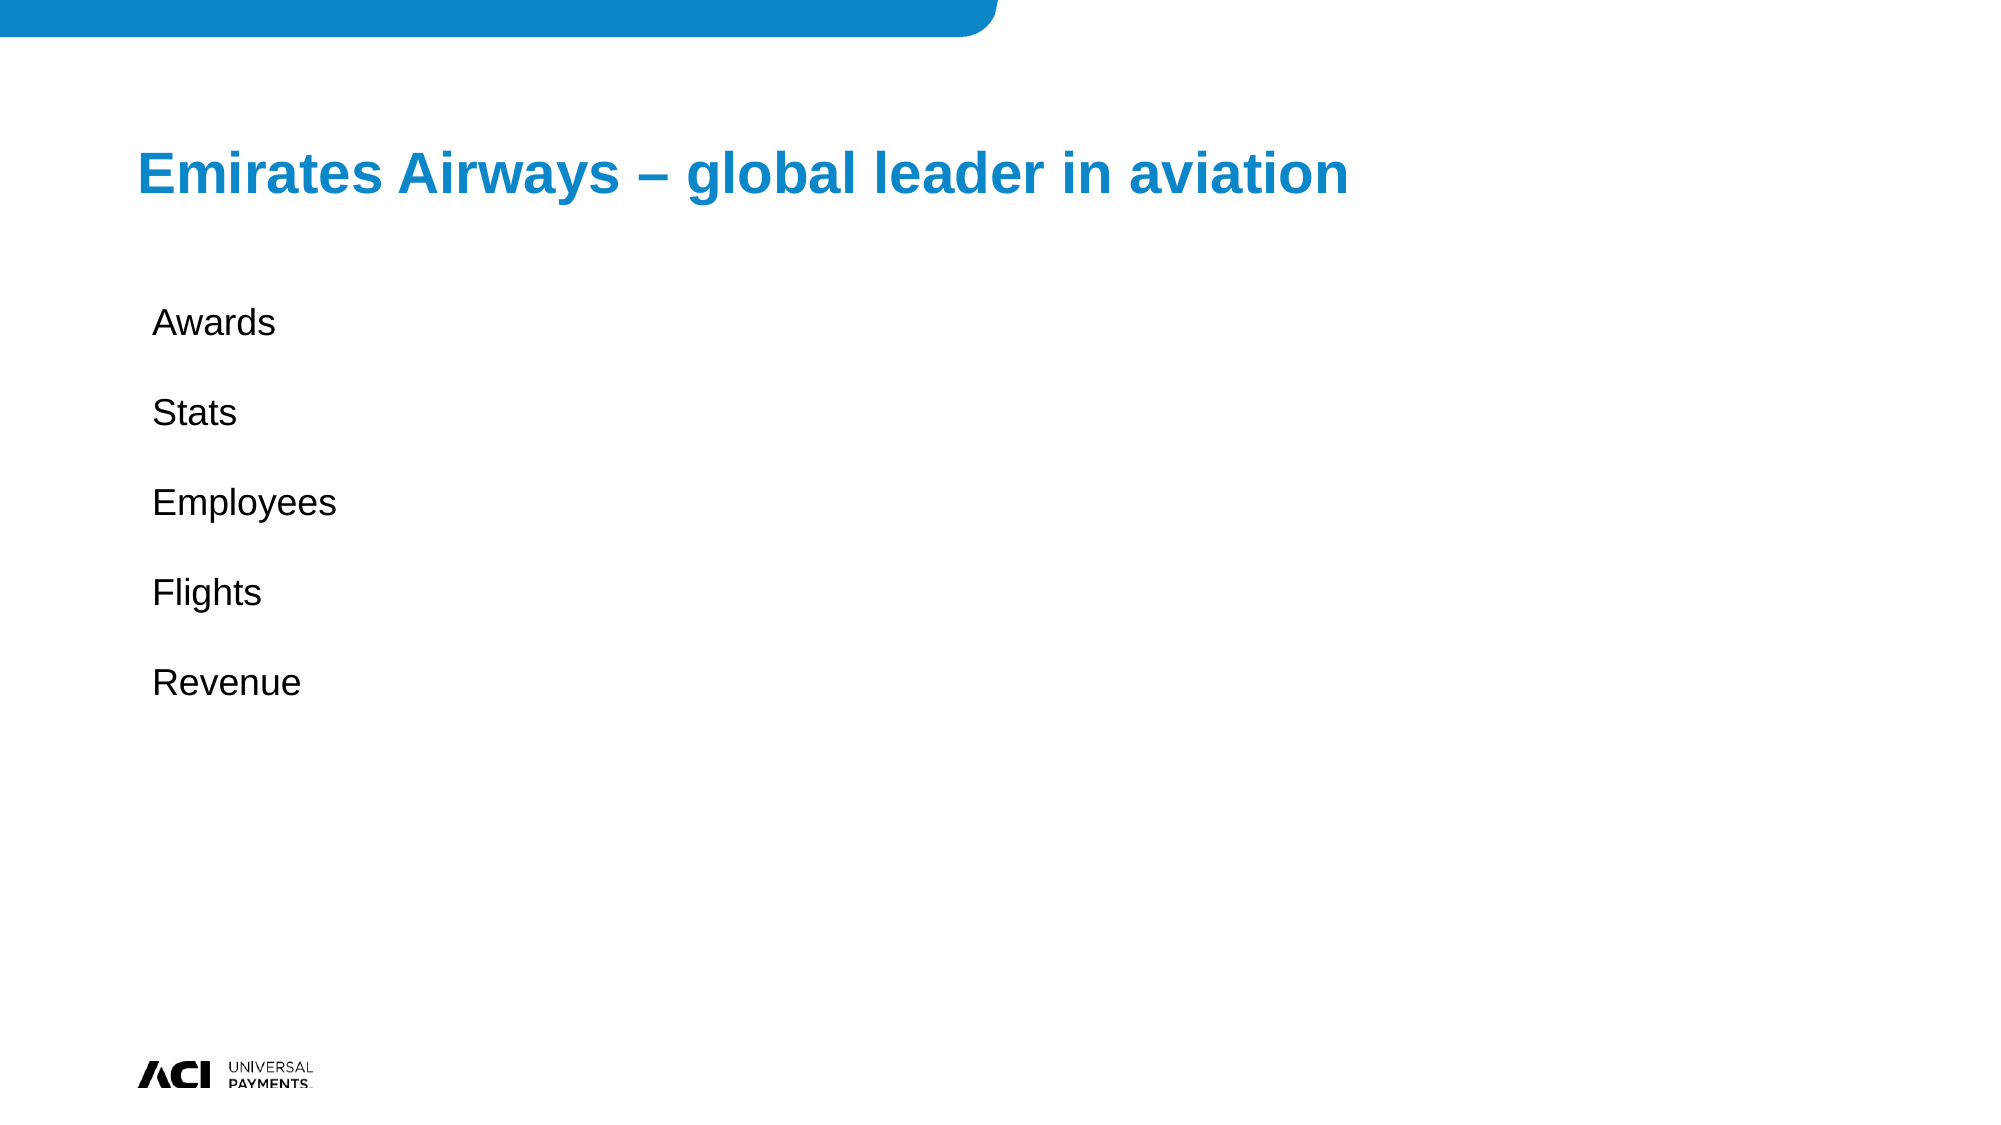

# Emirates Airways – global leader in aviation
Awards

Stats

Employees

Flights

Revenue